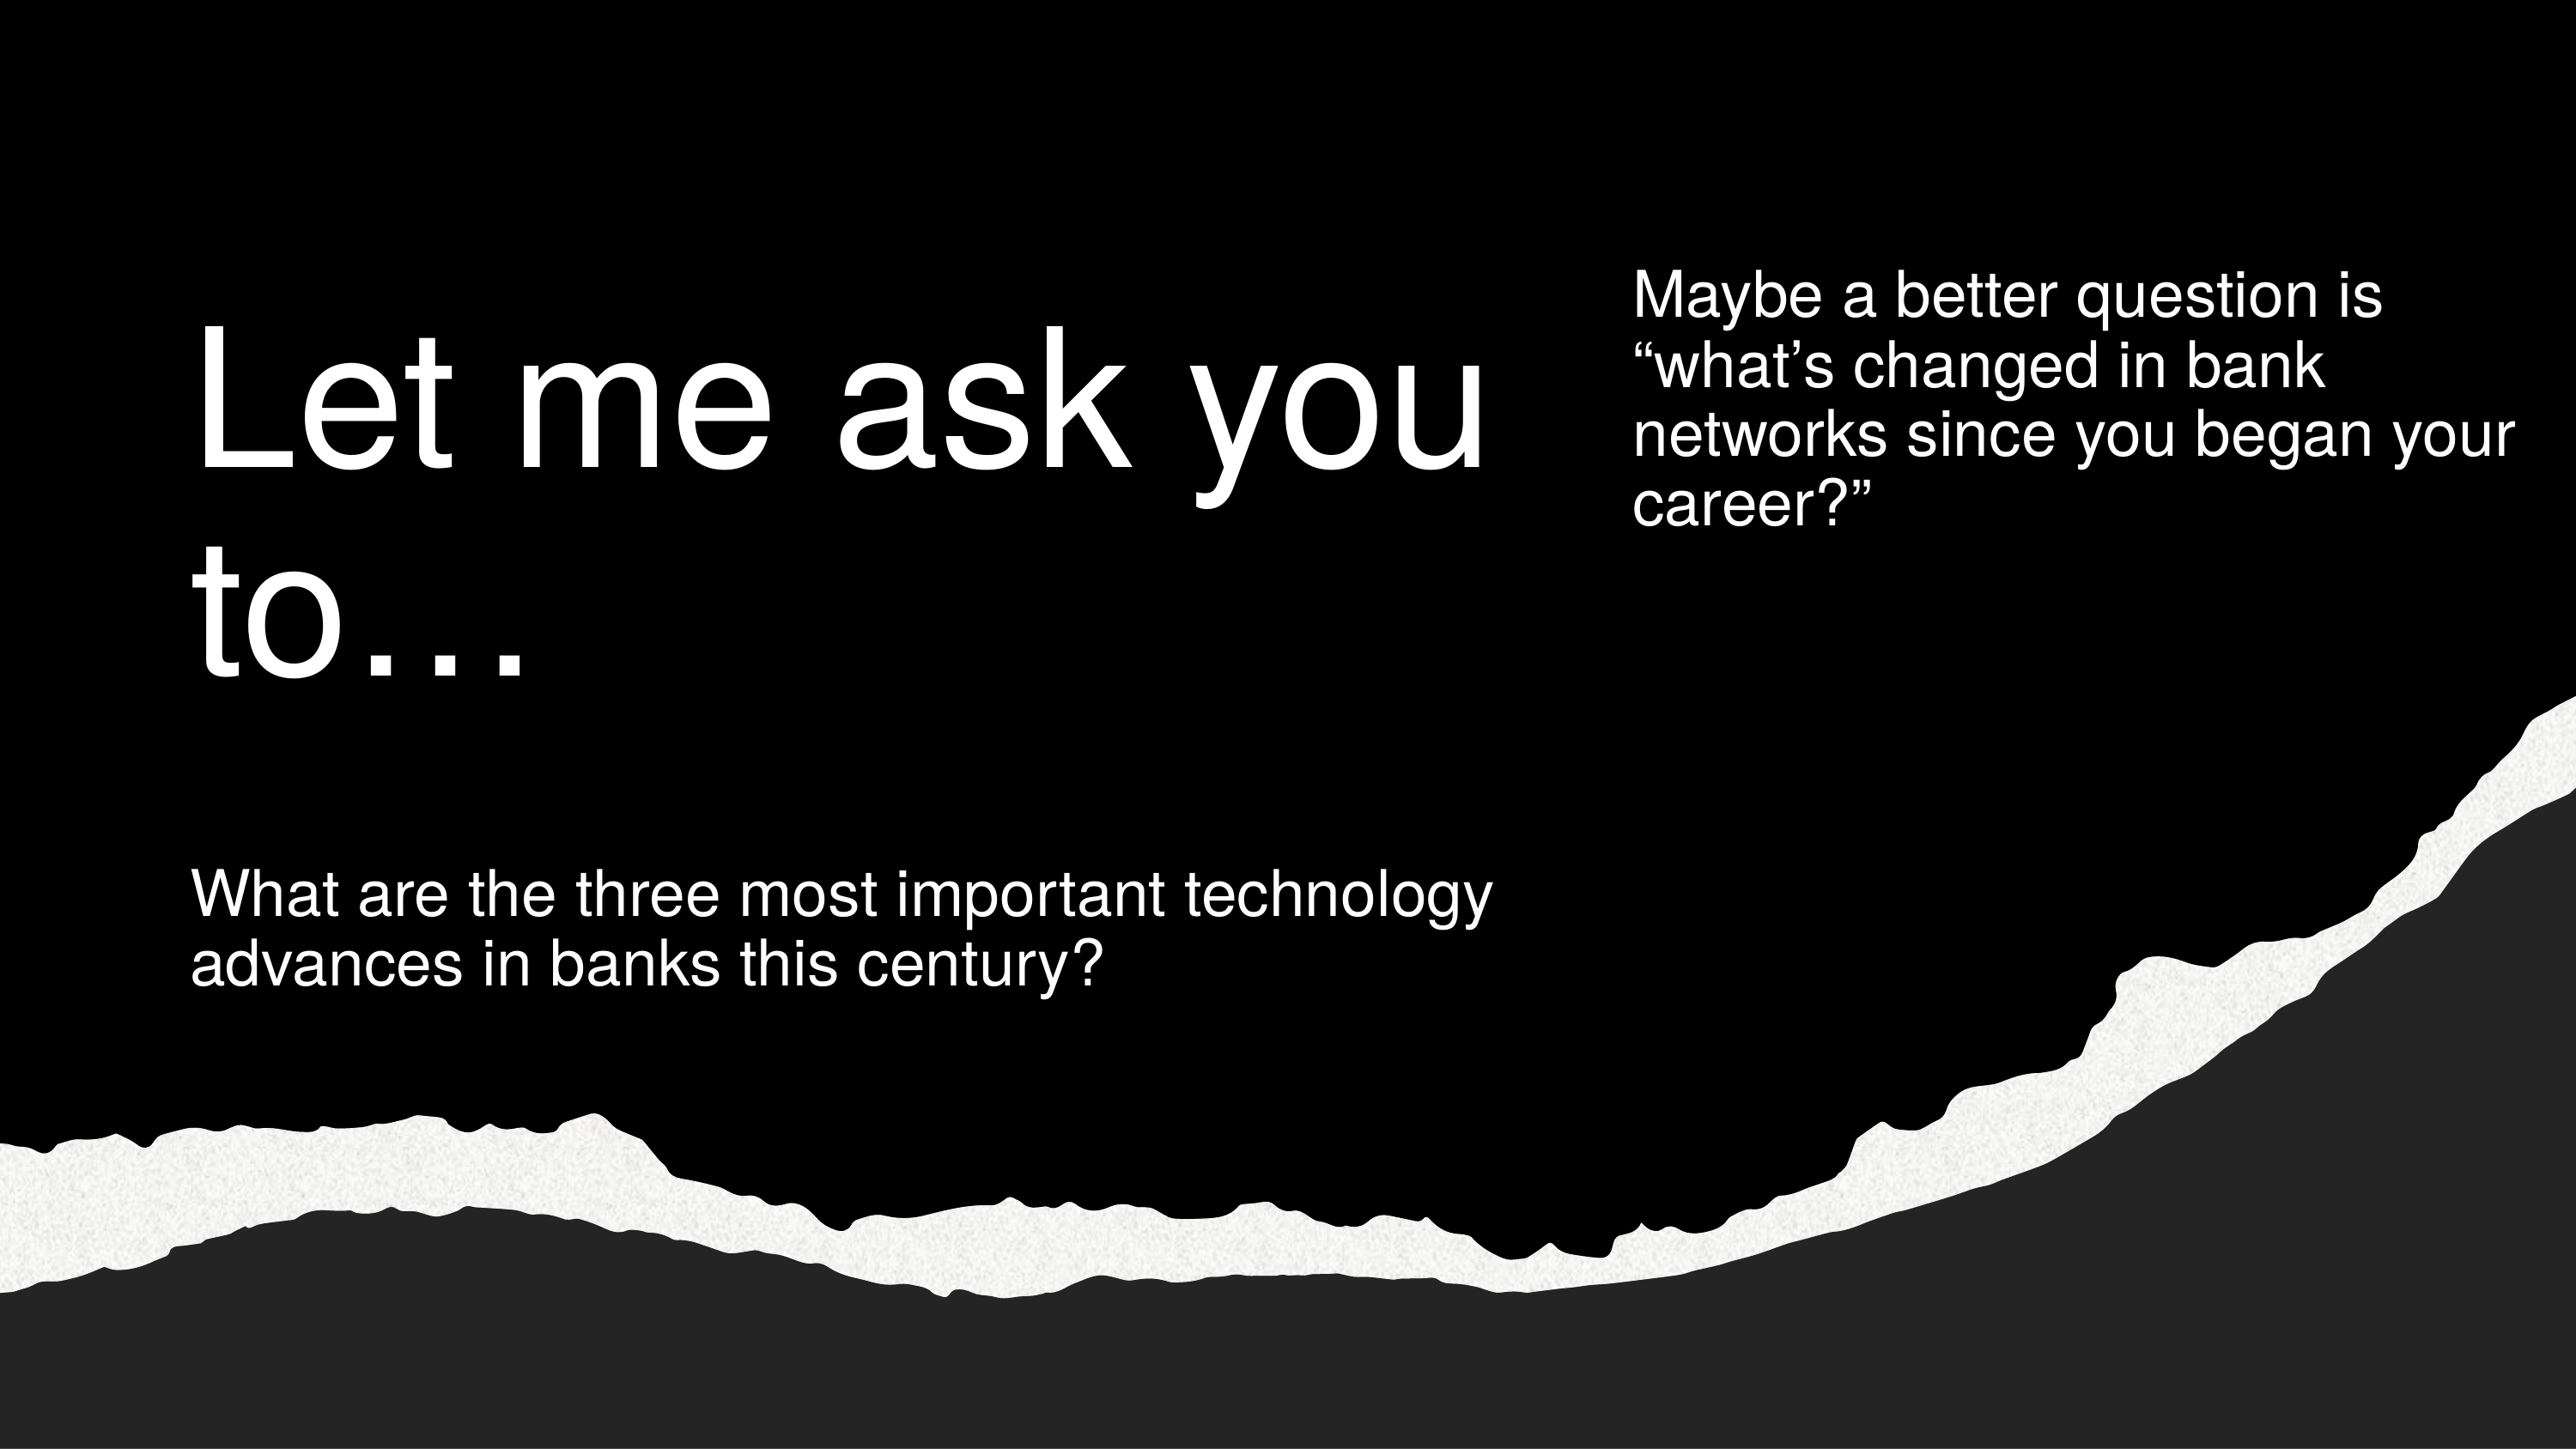

# Let me ask you to…
Maybe a better question is “what’s changed in bank networks since you began your career?”

What are the three most important technology advances in banks this century?